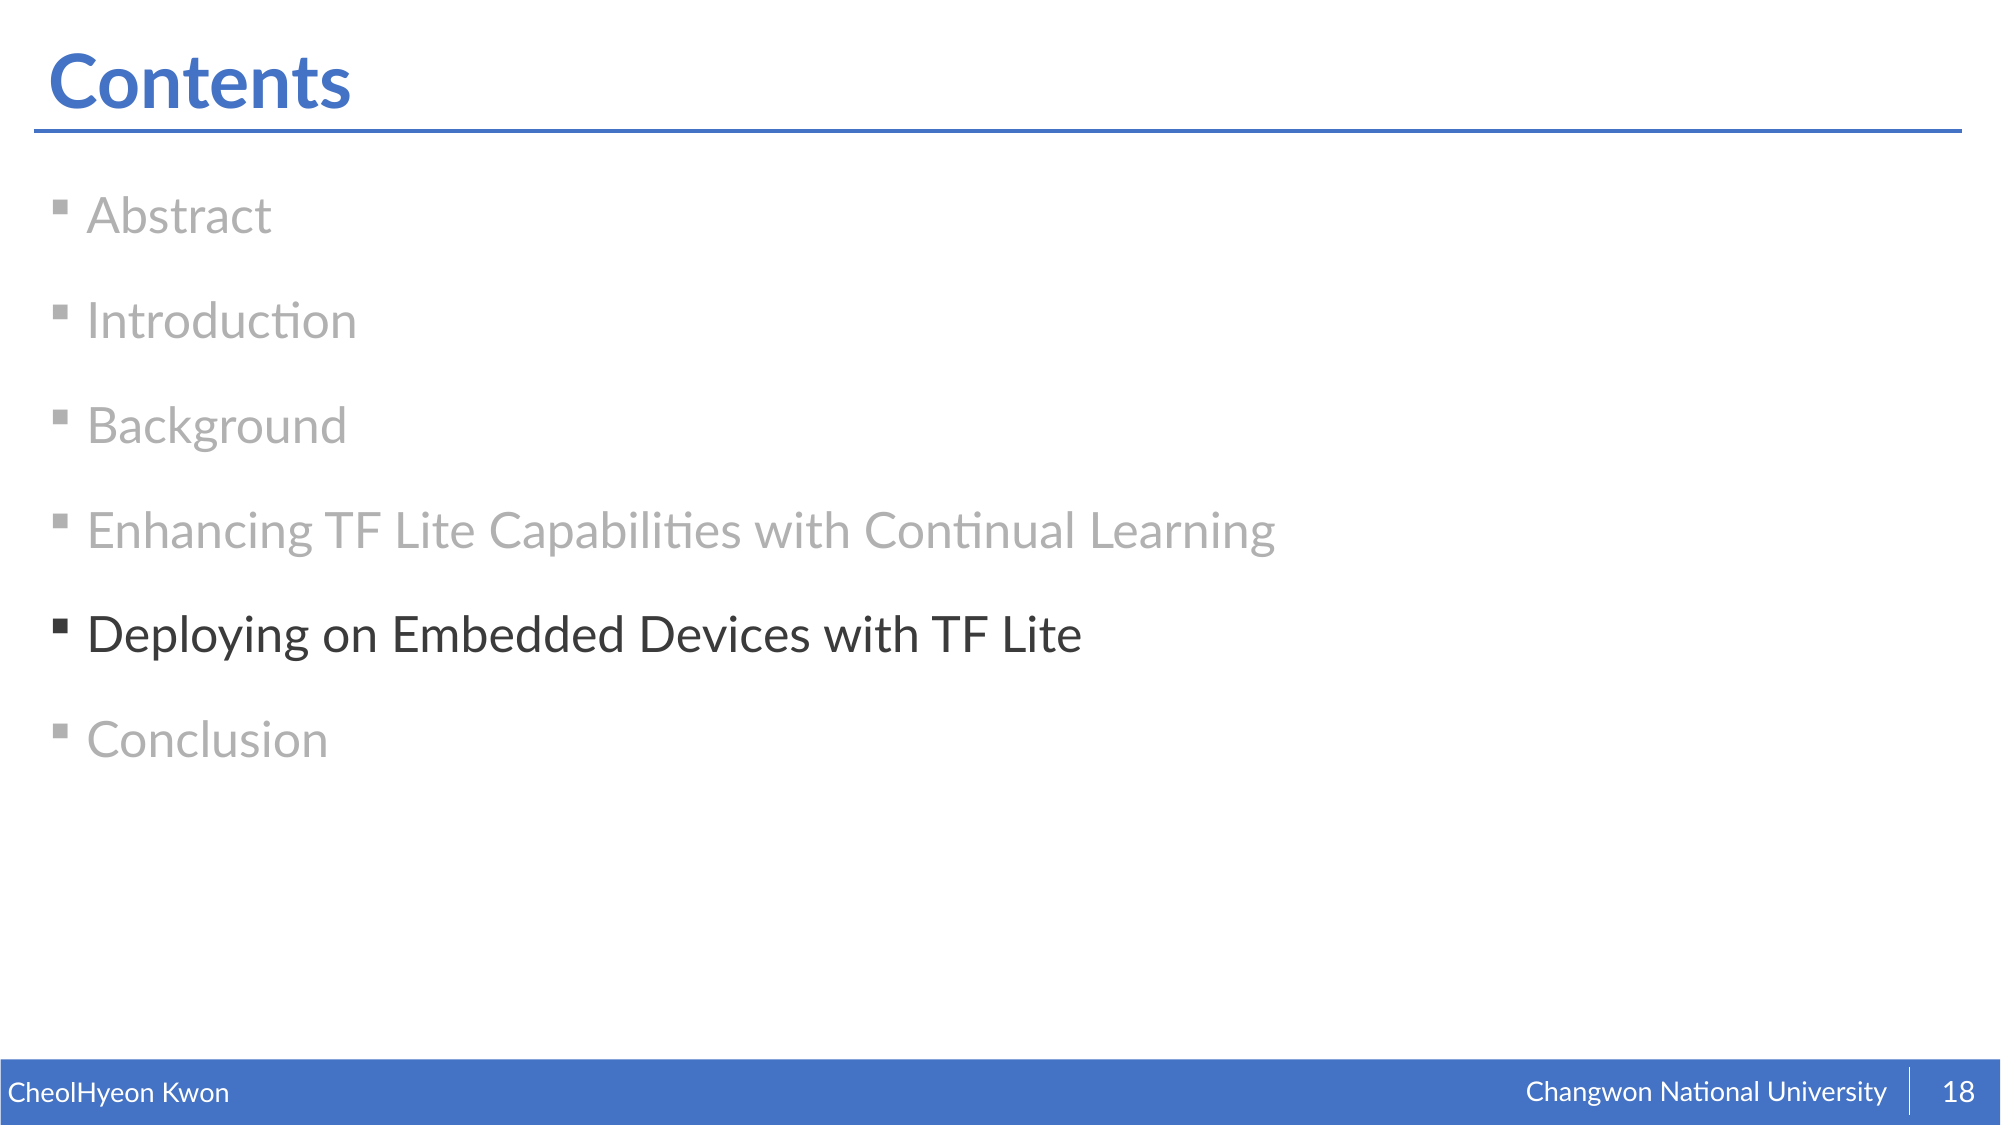

# Contents
Abstract
Introduction
Background
Enhancing TF Lite Capabilities with Continual Learning
Deploying on Embedded Devices with TF Lite
Conclusion
18